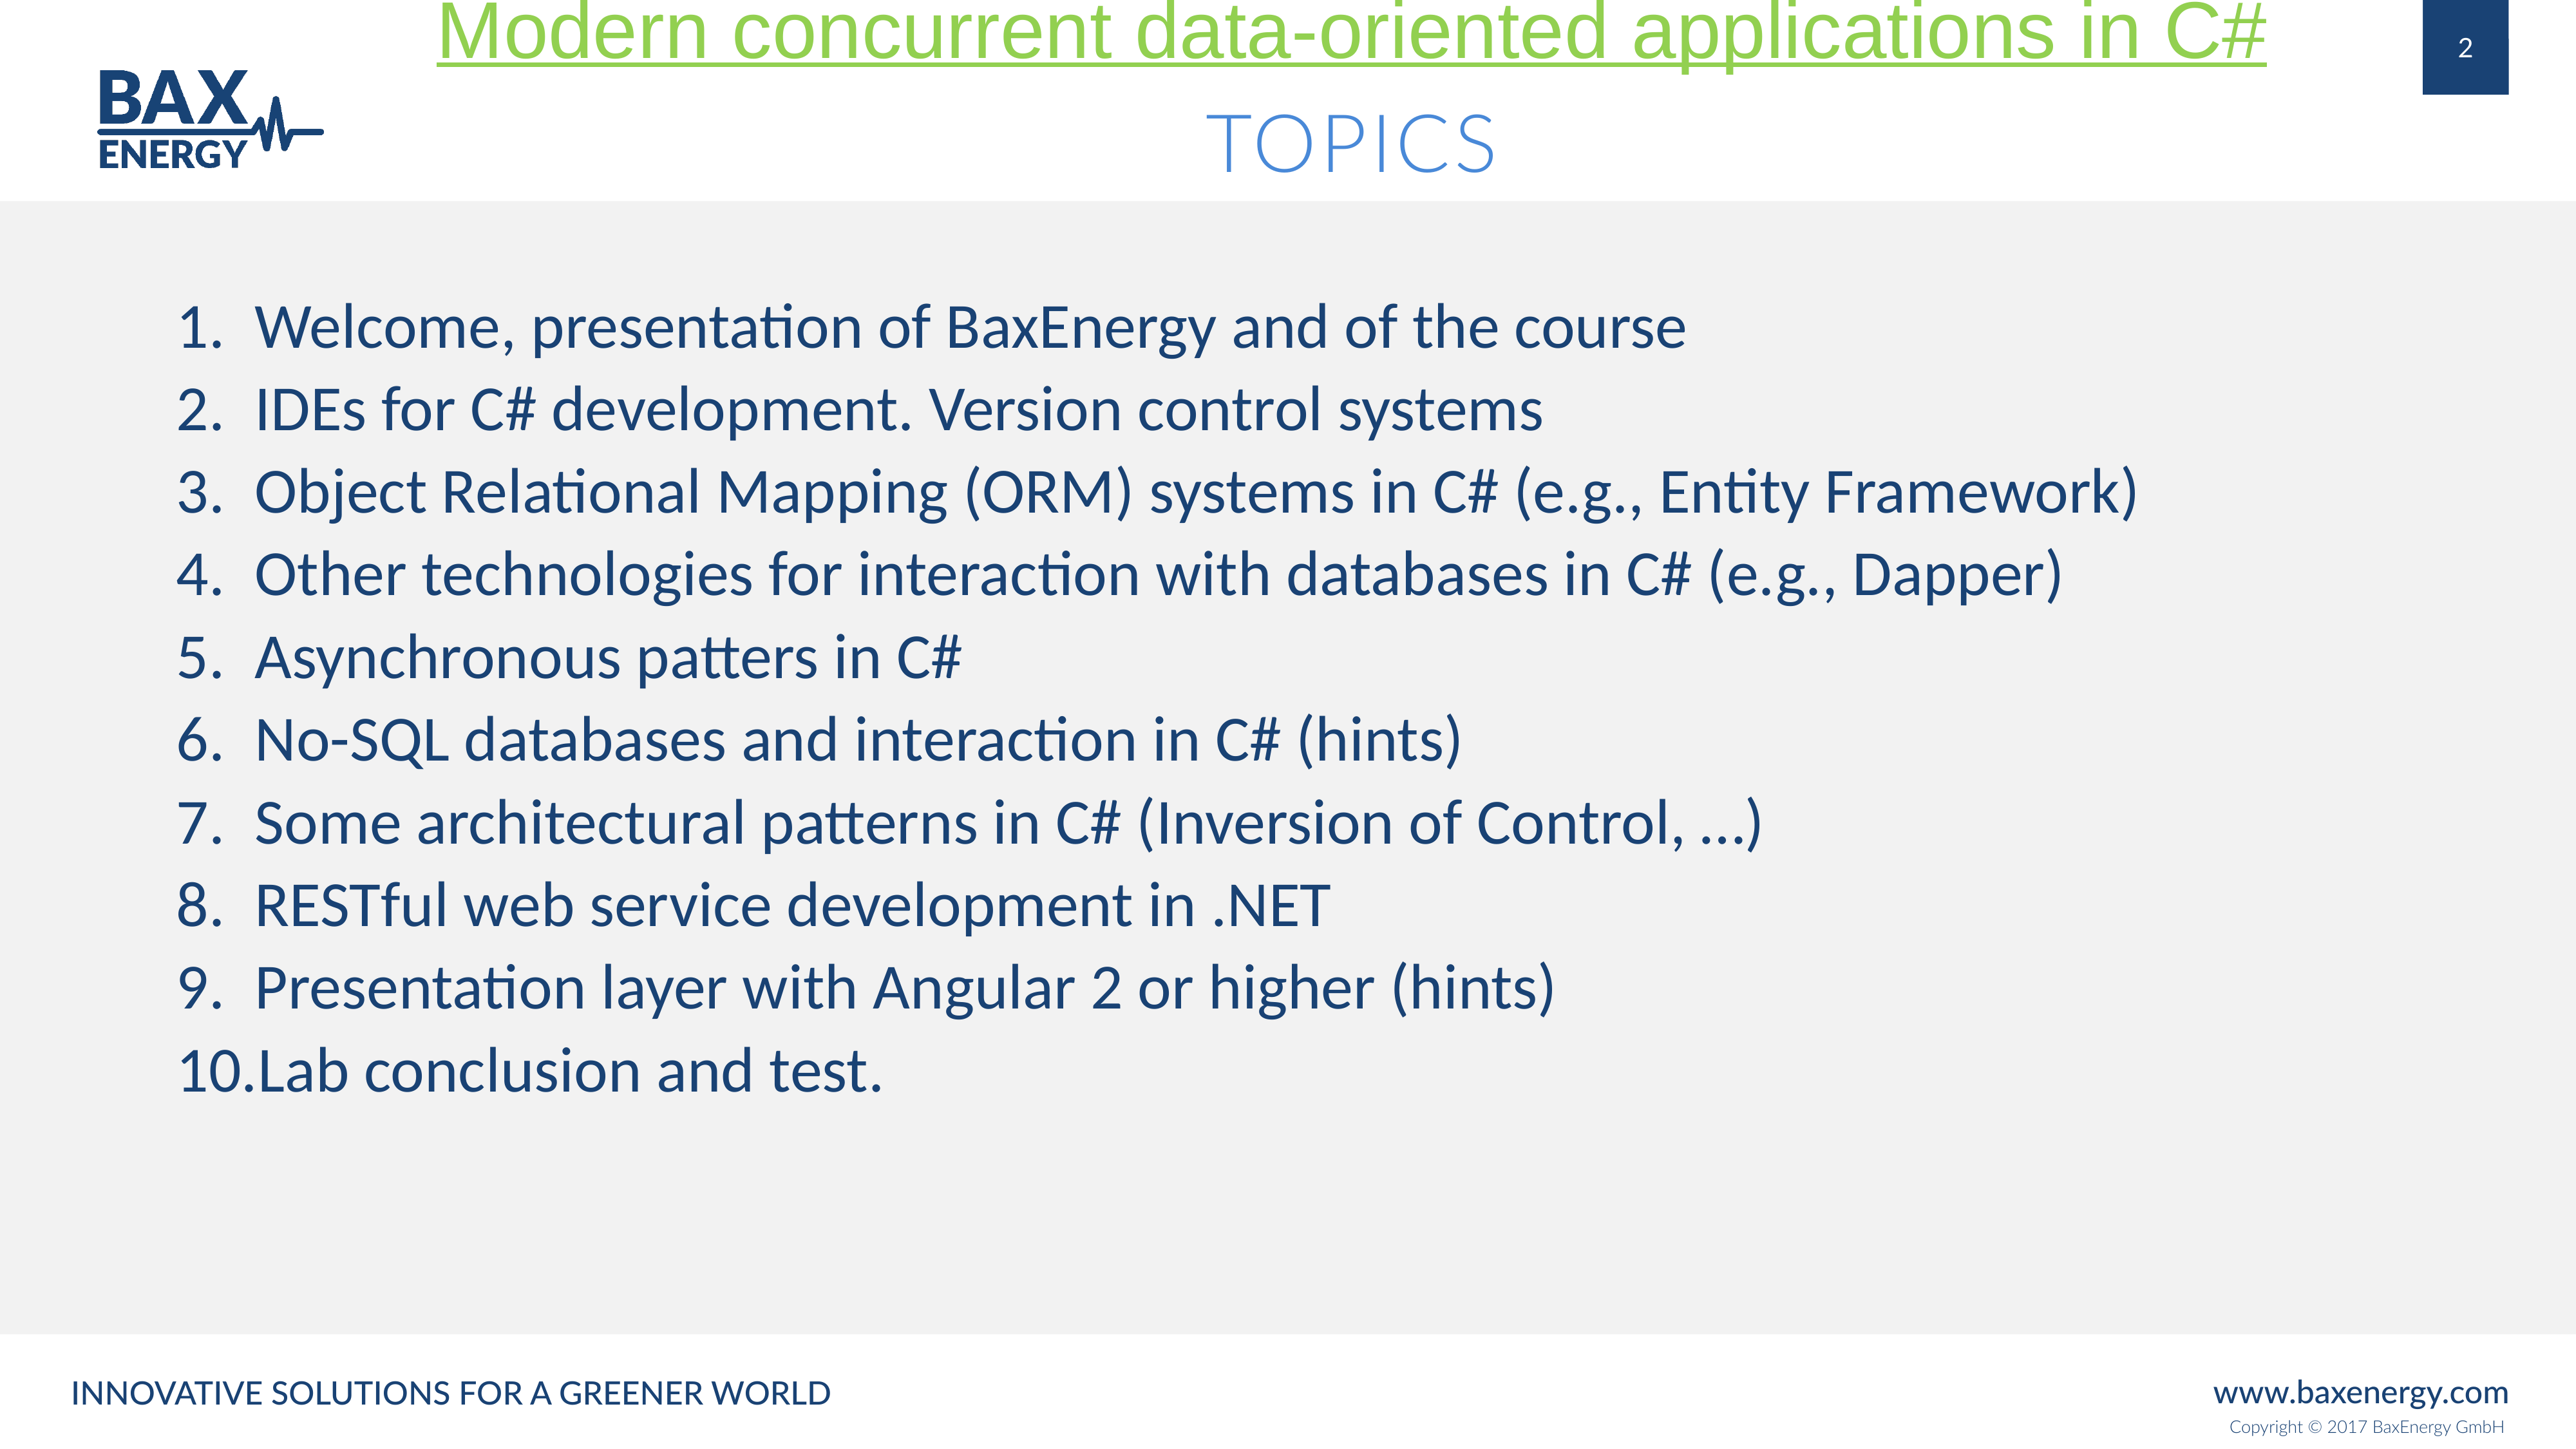

Modern concurrent data-oriented applications in C#
TOPICS
Welcome, presentation of BaxEnergy and of the course
IDEs for C# development. Version control systems
Object Relational Mapping (ORM) systems in C# (e.g., Entity Framework)
Other technologies for interaction with databases in C# (e.g., Dapper)
Asynchronous patters in C#
No-SQL databases and interaction in C# (hints)
Some architectural patterns in C# (Inversion of Control, …)
RESTful web service development in .NET
Presentation layer with Angular 2 or higher (hints)
Lab conclusion and test.